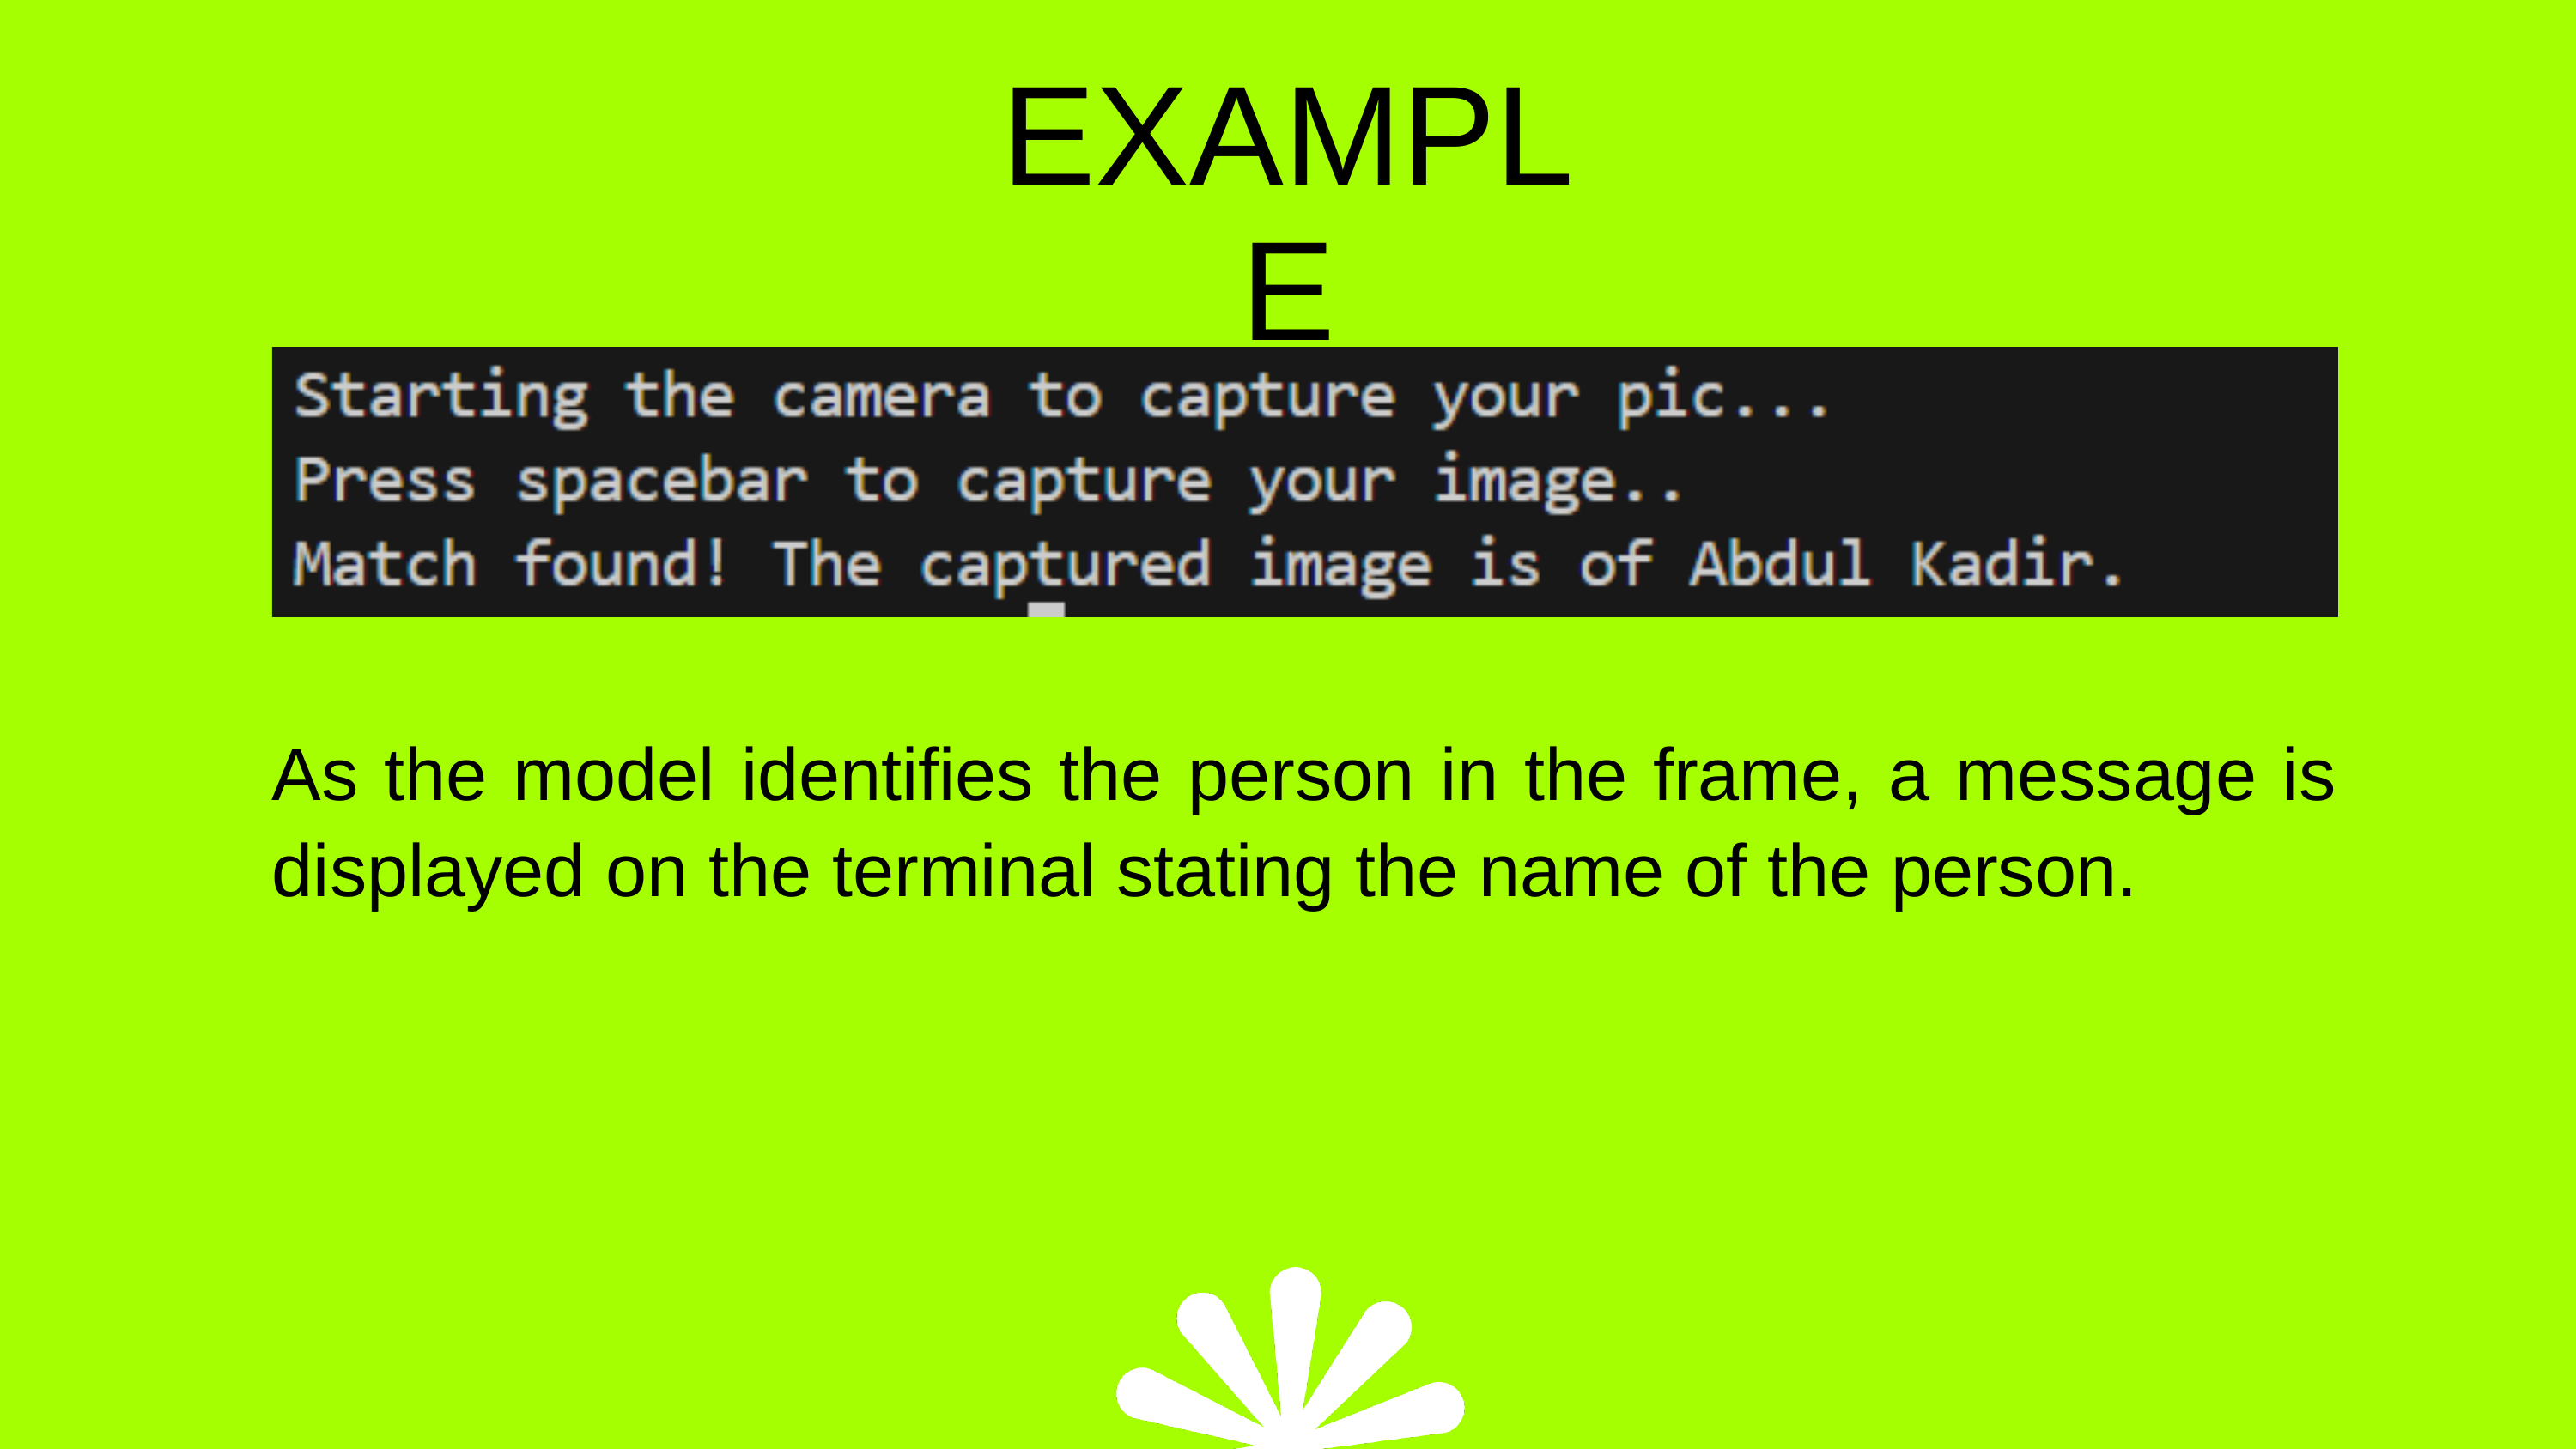

EXAMPLE

As the model identifies the person in the frame, a message is displayed on the terminal stating the name of the person.